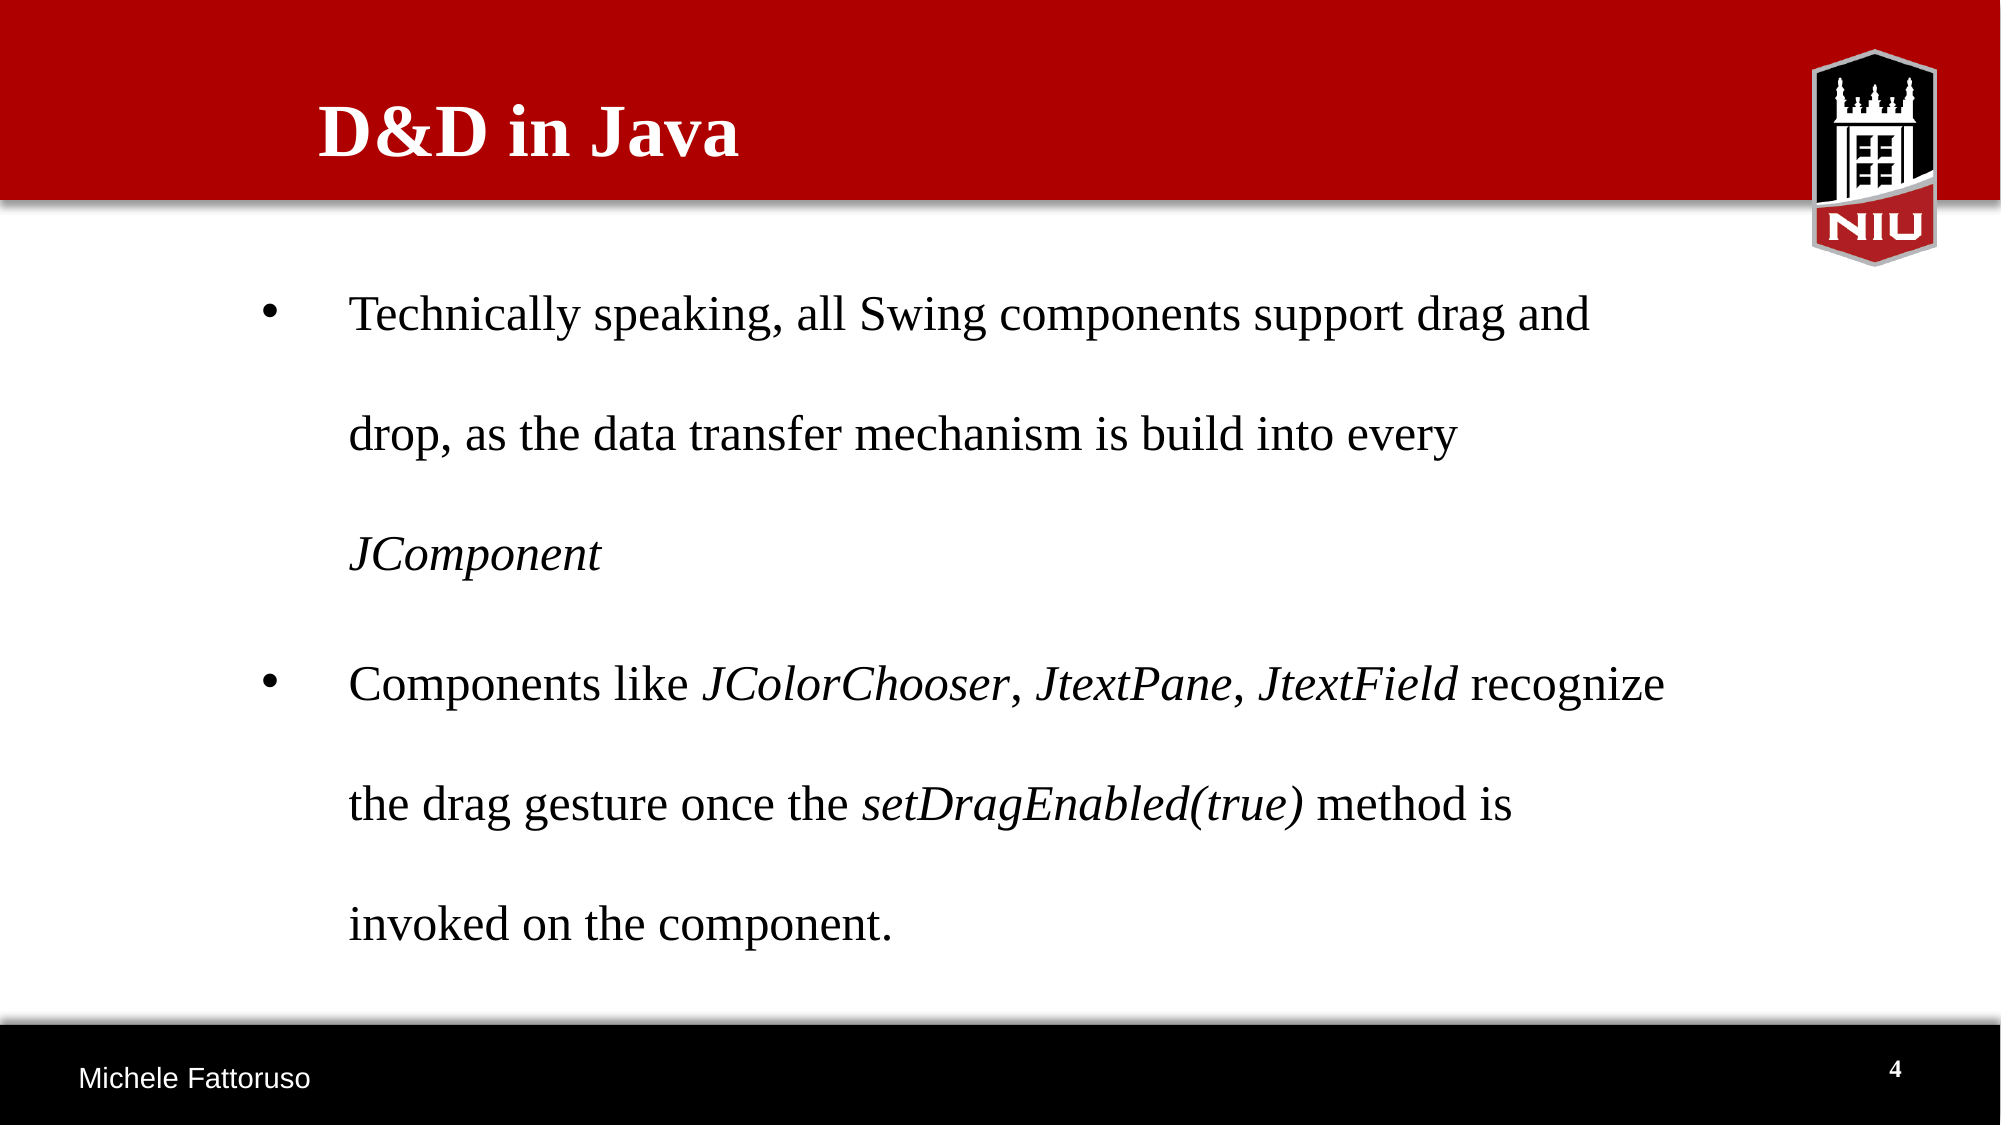

D&D in Java
Technically speaking, all Swing components support drag and drop, as the data transfer mechanism is build into every JComponent
Components like JColorChooser, JtextPane, JtextField recognize the drag gesture once the setDragEnabled(true) method is invoked on the component.

4
Michele Fattoruso